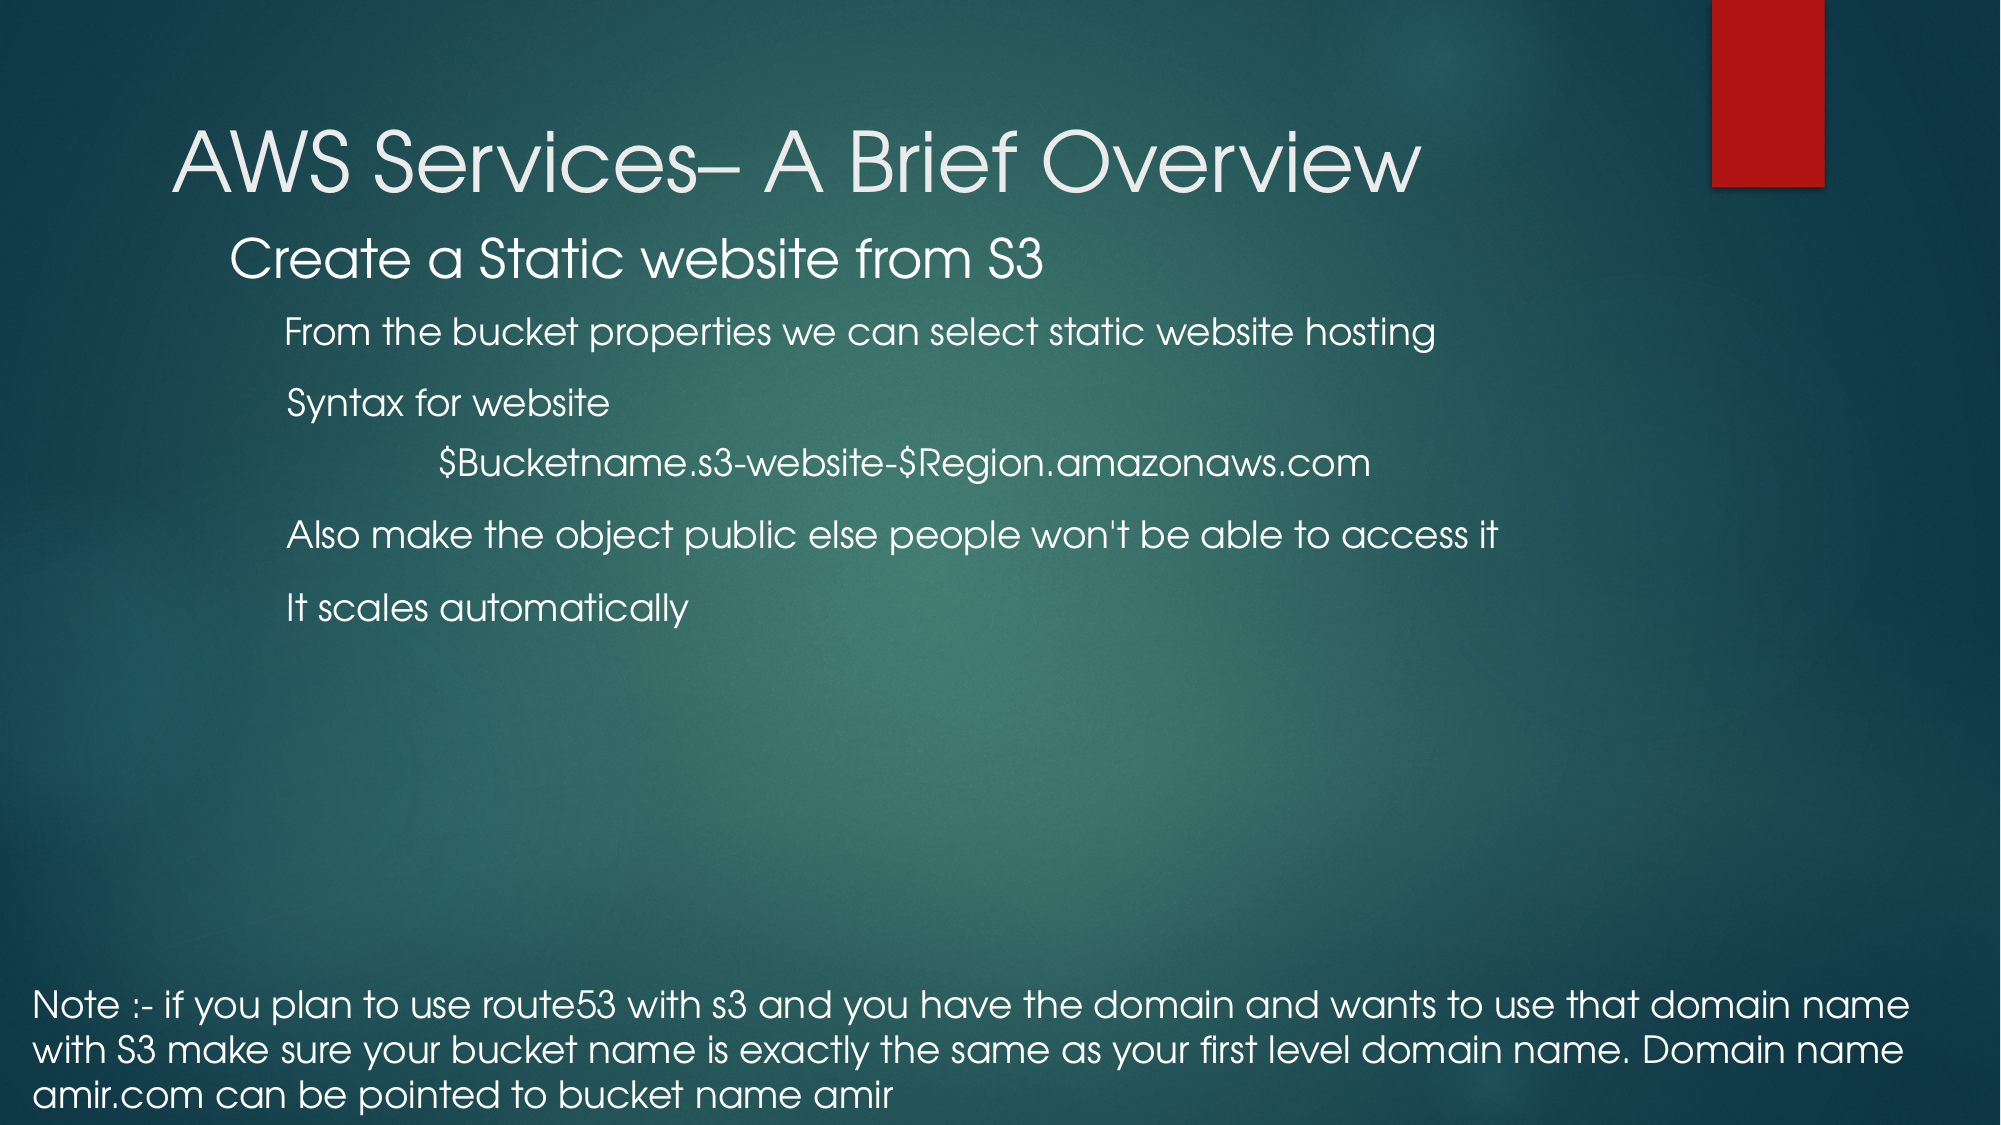

# AWS Services– A Brief Overview
Create a Static website from S3
From the bucket properties we can select static website hosting
Syntax for website
$Bucketname.s3-website-$Region.amazonaws.com
Also make the object public else people won't be able to access it
It scales automatically
Note :- if you plan to use route53 with s3 and you have the domain and wants to use that domain name with S3 make sure your bucket name is exactly the same as your first level domain name. Domain name amir.com can be pointed to bucket name amir